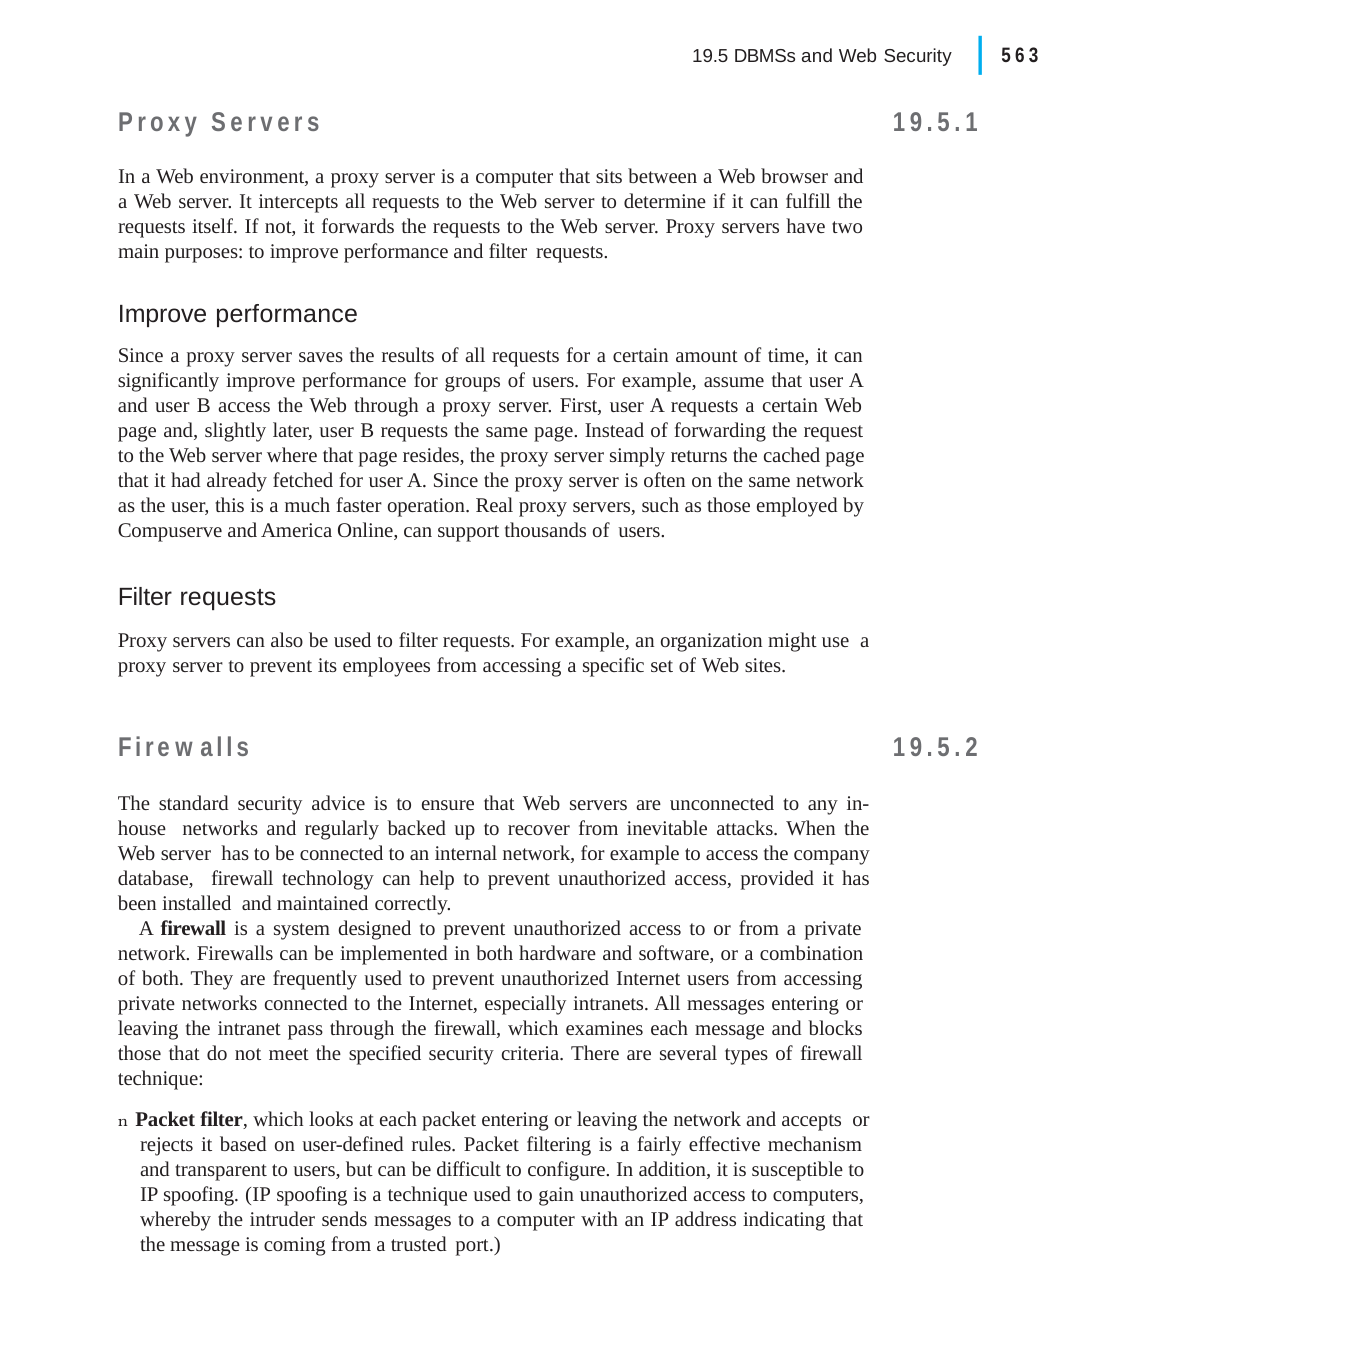

|
563
19.5 DBMSs and Web Security
Proxy Servers
In a Web environment, a proxy server is a computer that sits between a Web browser and  a Web server. It intercepts all requests to the Web server to determine if it can fulfill the  requests itself. If not, it forwards the requests to the Web server. Proxy servers have two  main purposes: to improve performance and filter requests.
19.5.1
Improve performance
Since a proxy server saves the results of all requests for a certain amount of time, it can  significantly improve performance for groups of users. For example, assume that user A  and user B access the Web through a proxy server. First, user A requests a certain Web  page and, slightly later, user B requests the same page. Instead of forwarding the request  to the Web server where that page resides, the proxy server simply returns the cached page  that it had already fetched for user A. Since the proxy server is often on the same network  as the user, this is a much faster operation. Real proxy servers, such as those employed by  Compuserve and America Online, can support thousands of users.

Filter requests
Proxy servers can also be used to filter requests. For example, an organization might use  a proxy server to prevent its employees from accessing a specific set of Web sites.
Firewalls
19.5.2
The standard security advice is to ensure that Web servers are unconnected to any in-house  networks and regularly backed up to recover from inevitable attacks. When the Web server  has to be connected to an internal network, for example to access the company database,  firewall technology can help to prevent unauthorized access, provided it has been installed  and maintained correctly.
A firewall is a system designed to prevent unauthorized access to or from a private  network. Firewalls can be implemented in both hardware and software, or a combination  of both. They are frequently used to prevent unauthorized Internet users from accessing  private networks connected to the Internet, especially intranets. All messages entering or  leaving the intranet pass through the firewall, which examines each message and blocks  those that do not meet the specified security criteria. There are several types of firewall  technique:
n Packet filter, which looks at each packet entering or leaving the network and accepts  or rejects it based on user-defined rules. Packet filtering is a fairly effective mechanism  and transparent to users, but can be difficult to configure. In addition, it is susceptible to  IP spoofing. (IP spoofing is a technique used to gain unauthorized access to computers,  whereby the intruder sends messages to a computer with an IP address indicating that  the message is coming from a trusted port.)